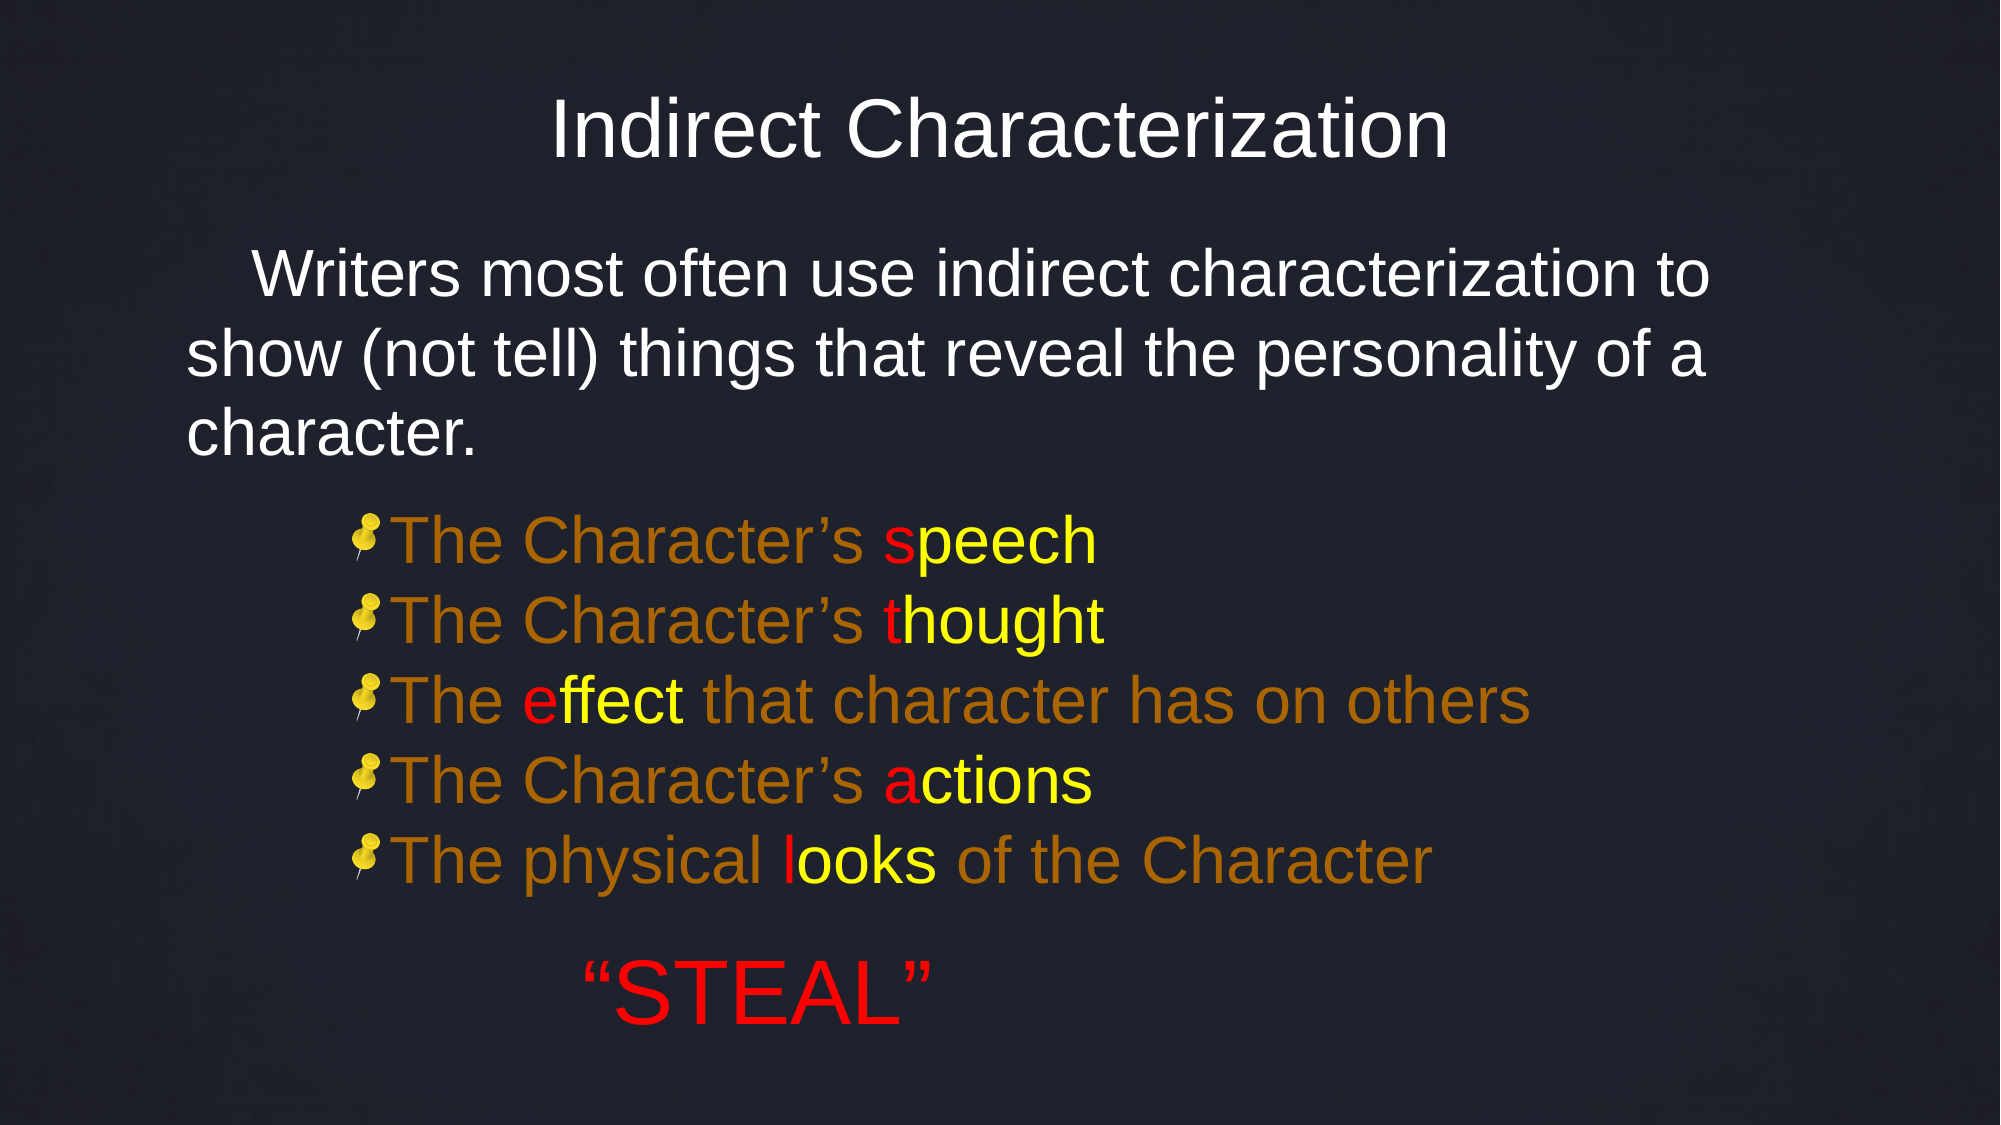

Indirect Characterization
    Writers most often use indirect characterization to show (not tell) things that reveal the personality of a character.
The Character’s speech
The Character’s thought
The effect that character has on others
The Character’s actions
The physical looks of the Character
“STEAL”